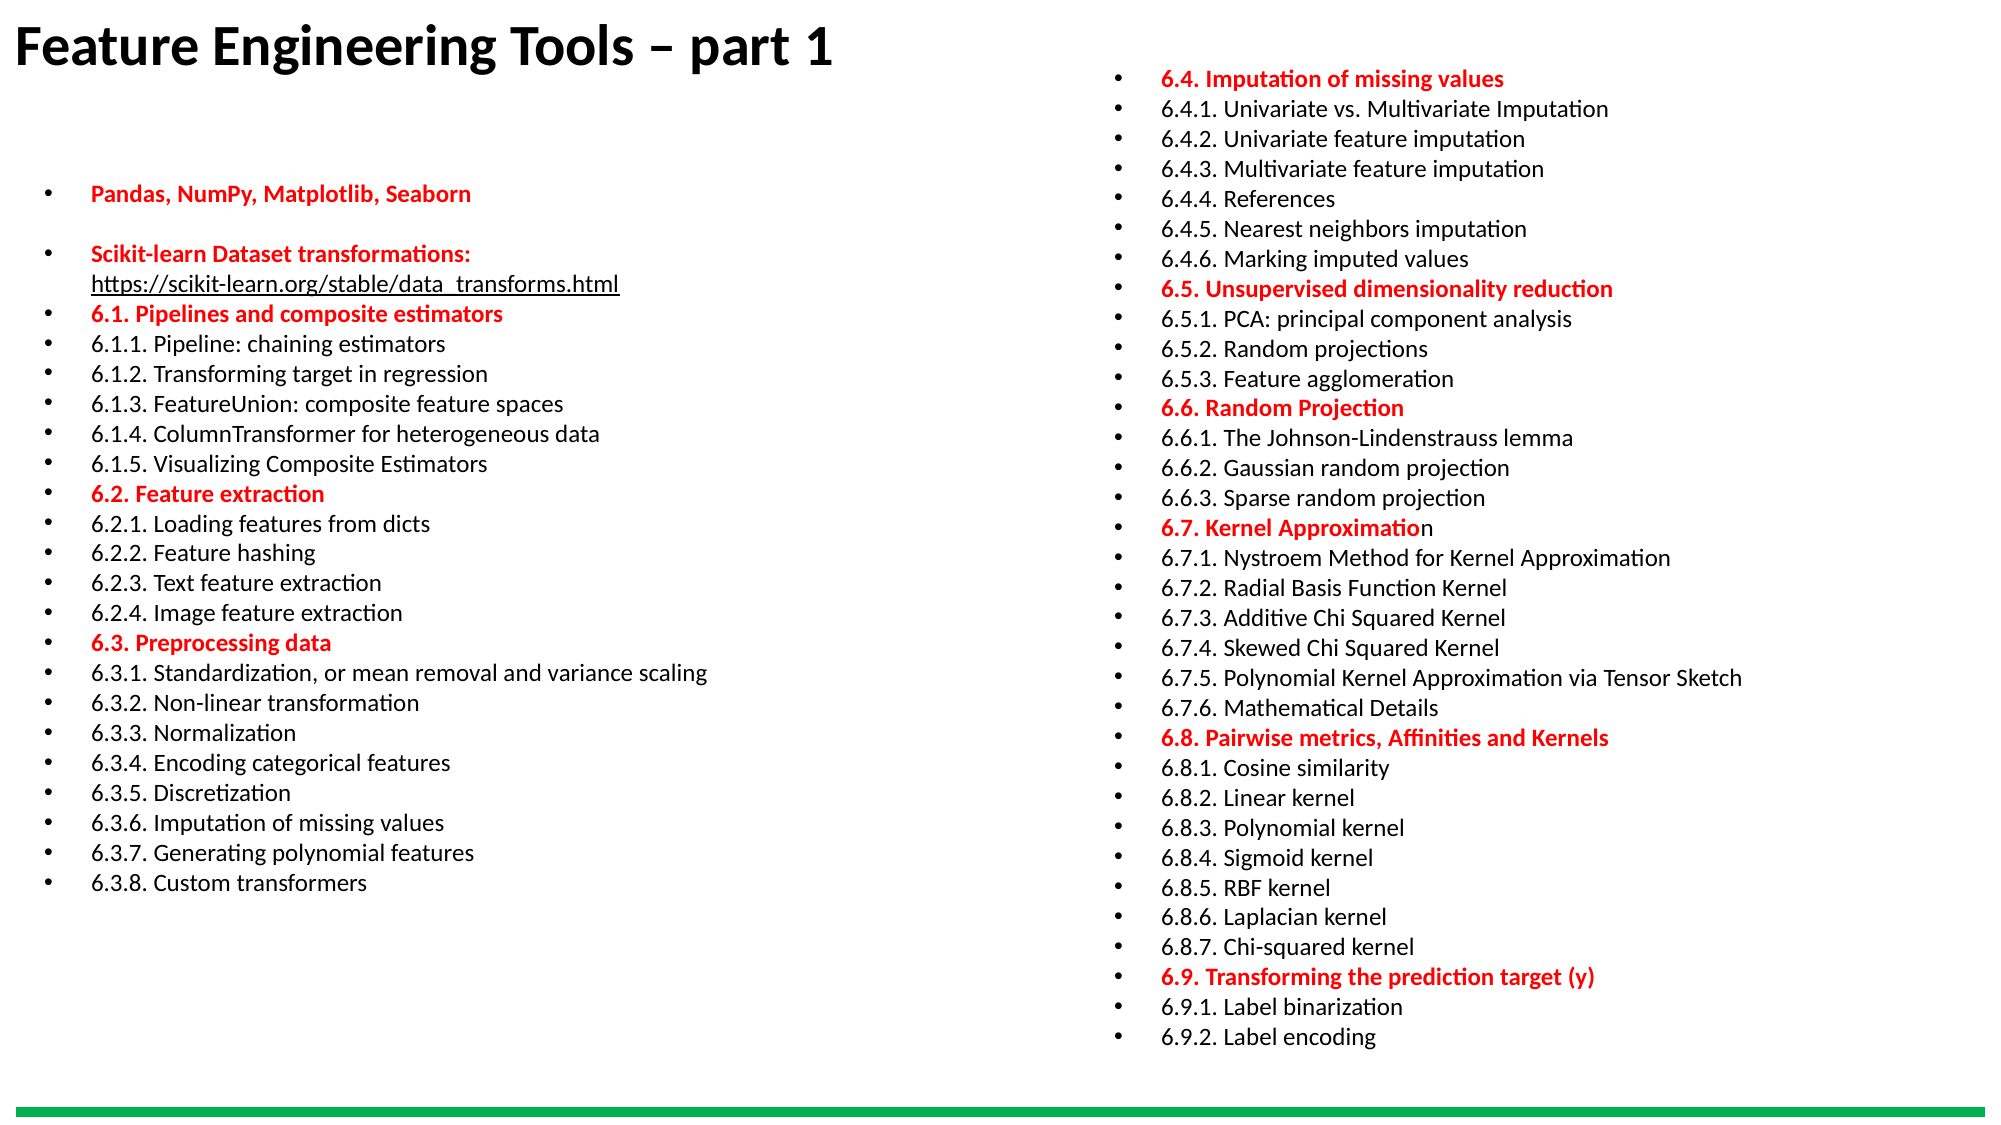

Feature Engineering Tools – part 1
6.4. Imputation of missing values
6.4.1. Univariate vs. Multivariate Imputation
6.4.2. Univariate feature imputation
6.4.3. Multivariate feature imputation
6.4.4. References
6.4.5. Nearest neighbors imputation
6.4.6. Marking imputed values
6.5. Unsupervised dimensionality reduction
6.5.1. PCA: principal component analysis
6.5.2. Random projections
6.5.3. Feature agglomeration
6.6. Random Projection
6.6.1. The Johnson-Lindenstrauss lemma
6.6.2. Gaussian random projection
6.6.3. Sparse random projection
6.7. Kernel Approximation
6.7.1. Nystroem Method for Kernel Approximation
6.7.2. Radial Basis Function Kernel
6.7.3. Additive Chi Squared Kernel
6.7.4. Skewed Chi Squared Kernel
6.7.5. Polynomial Kernel Approximation via Tensor Sketch
6.7.6. Mathematical Details
6.8. Pairwise metrics, Affinities and Kernels
6.8.1. Cosine similarity
6.8.2. Linear kernel
6.8.3. Polynomial kernel
6.8.4. Sigmoid kernel
6.8.5. RBF kernel
6.8.6. Laplacian kernel
6.8.7. Chi-squared kernel
6.9. Transforming the prediction target (y)
6.9.1. Label binarization
6.9.2. Label encoding
Pandas, NumPy, Matplotlib, Seaborn

Scikit-learn Dataset transformations:
https://scikit-learn.org/stable/data_transforms.html
6.1. Pipelines and composite estimators
6.1.1. Pipeline: chaining estimators
6.1.2. Transforming target in regression
6.1.3. FeatureUnion: composite feature spaces
6.1.4. ColumnTransformer for heterogeneous data
6.1.5. Visualizing Composite Estimators
6.2. Feature extraction
6.2.1. Loading features from dicts
6.2.2. Feature hashing
6.2.3. Text feature extraction
6.2.4. Image feature extraction
6.3. Preprocessing data
6.3.1. Standardization, or mean removal and variance scaling
6.3.2. Non-linear transformation
6.3.3. Normalization
6.3.4. Encoding categorical features
6.3.5. Discretization
6.3.6. Imputation of missing values
6.3.7. Generating polynomial features
6.3.8. Custom transformers